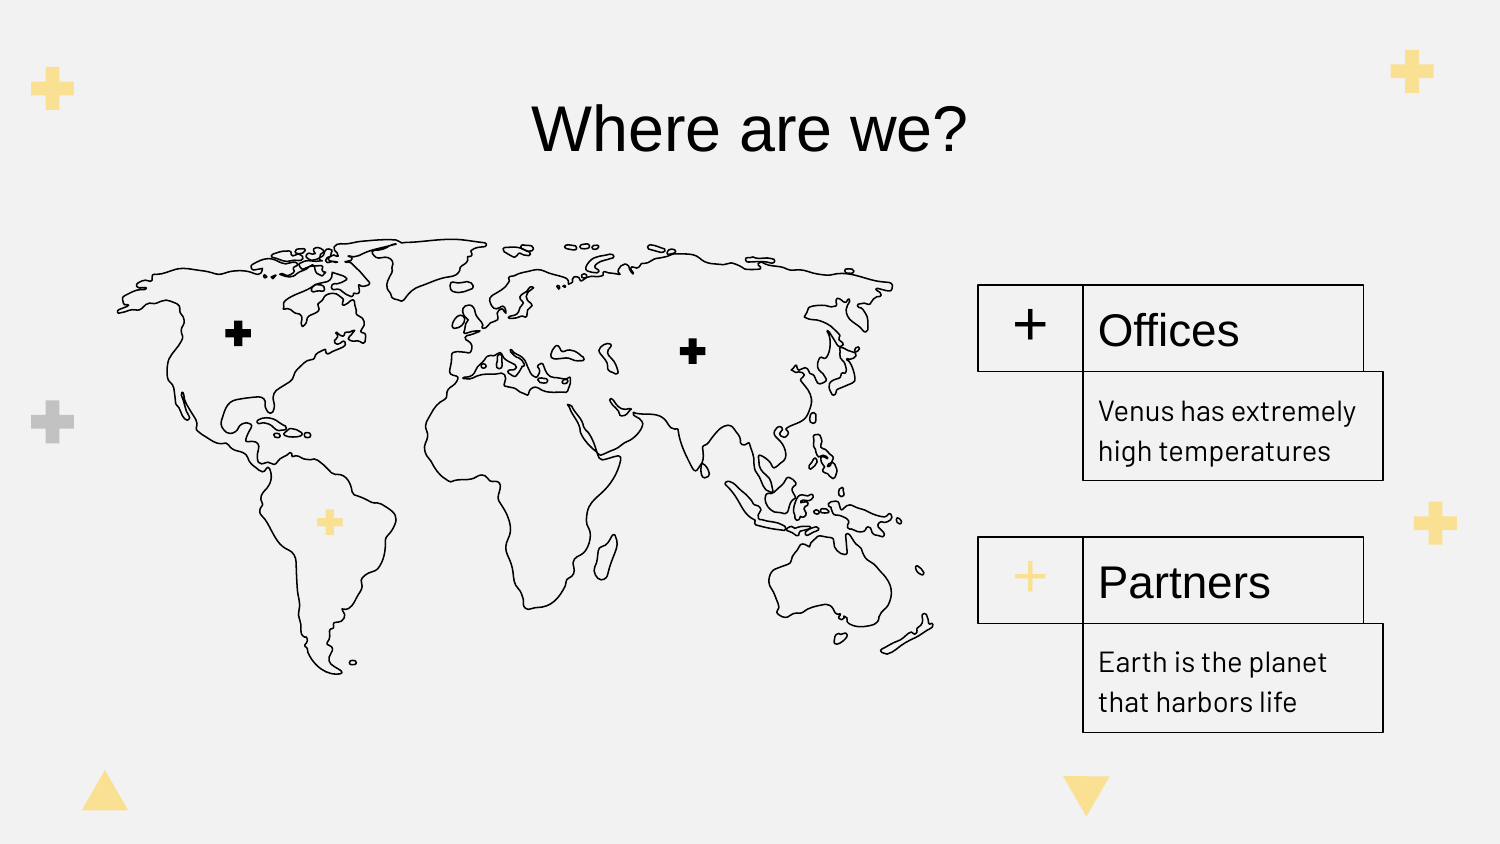

# Where are we?

Offices
+
Venus has extremely high temperatures
Partners
+
Earth is the planet that harbors life